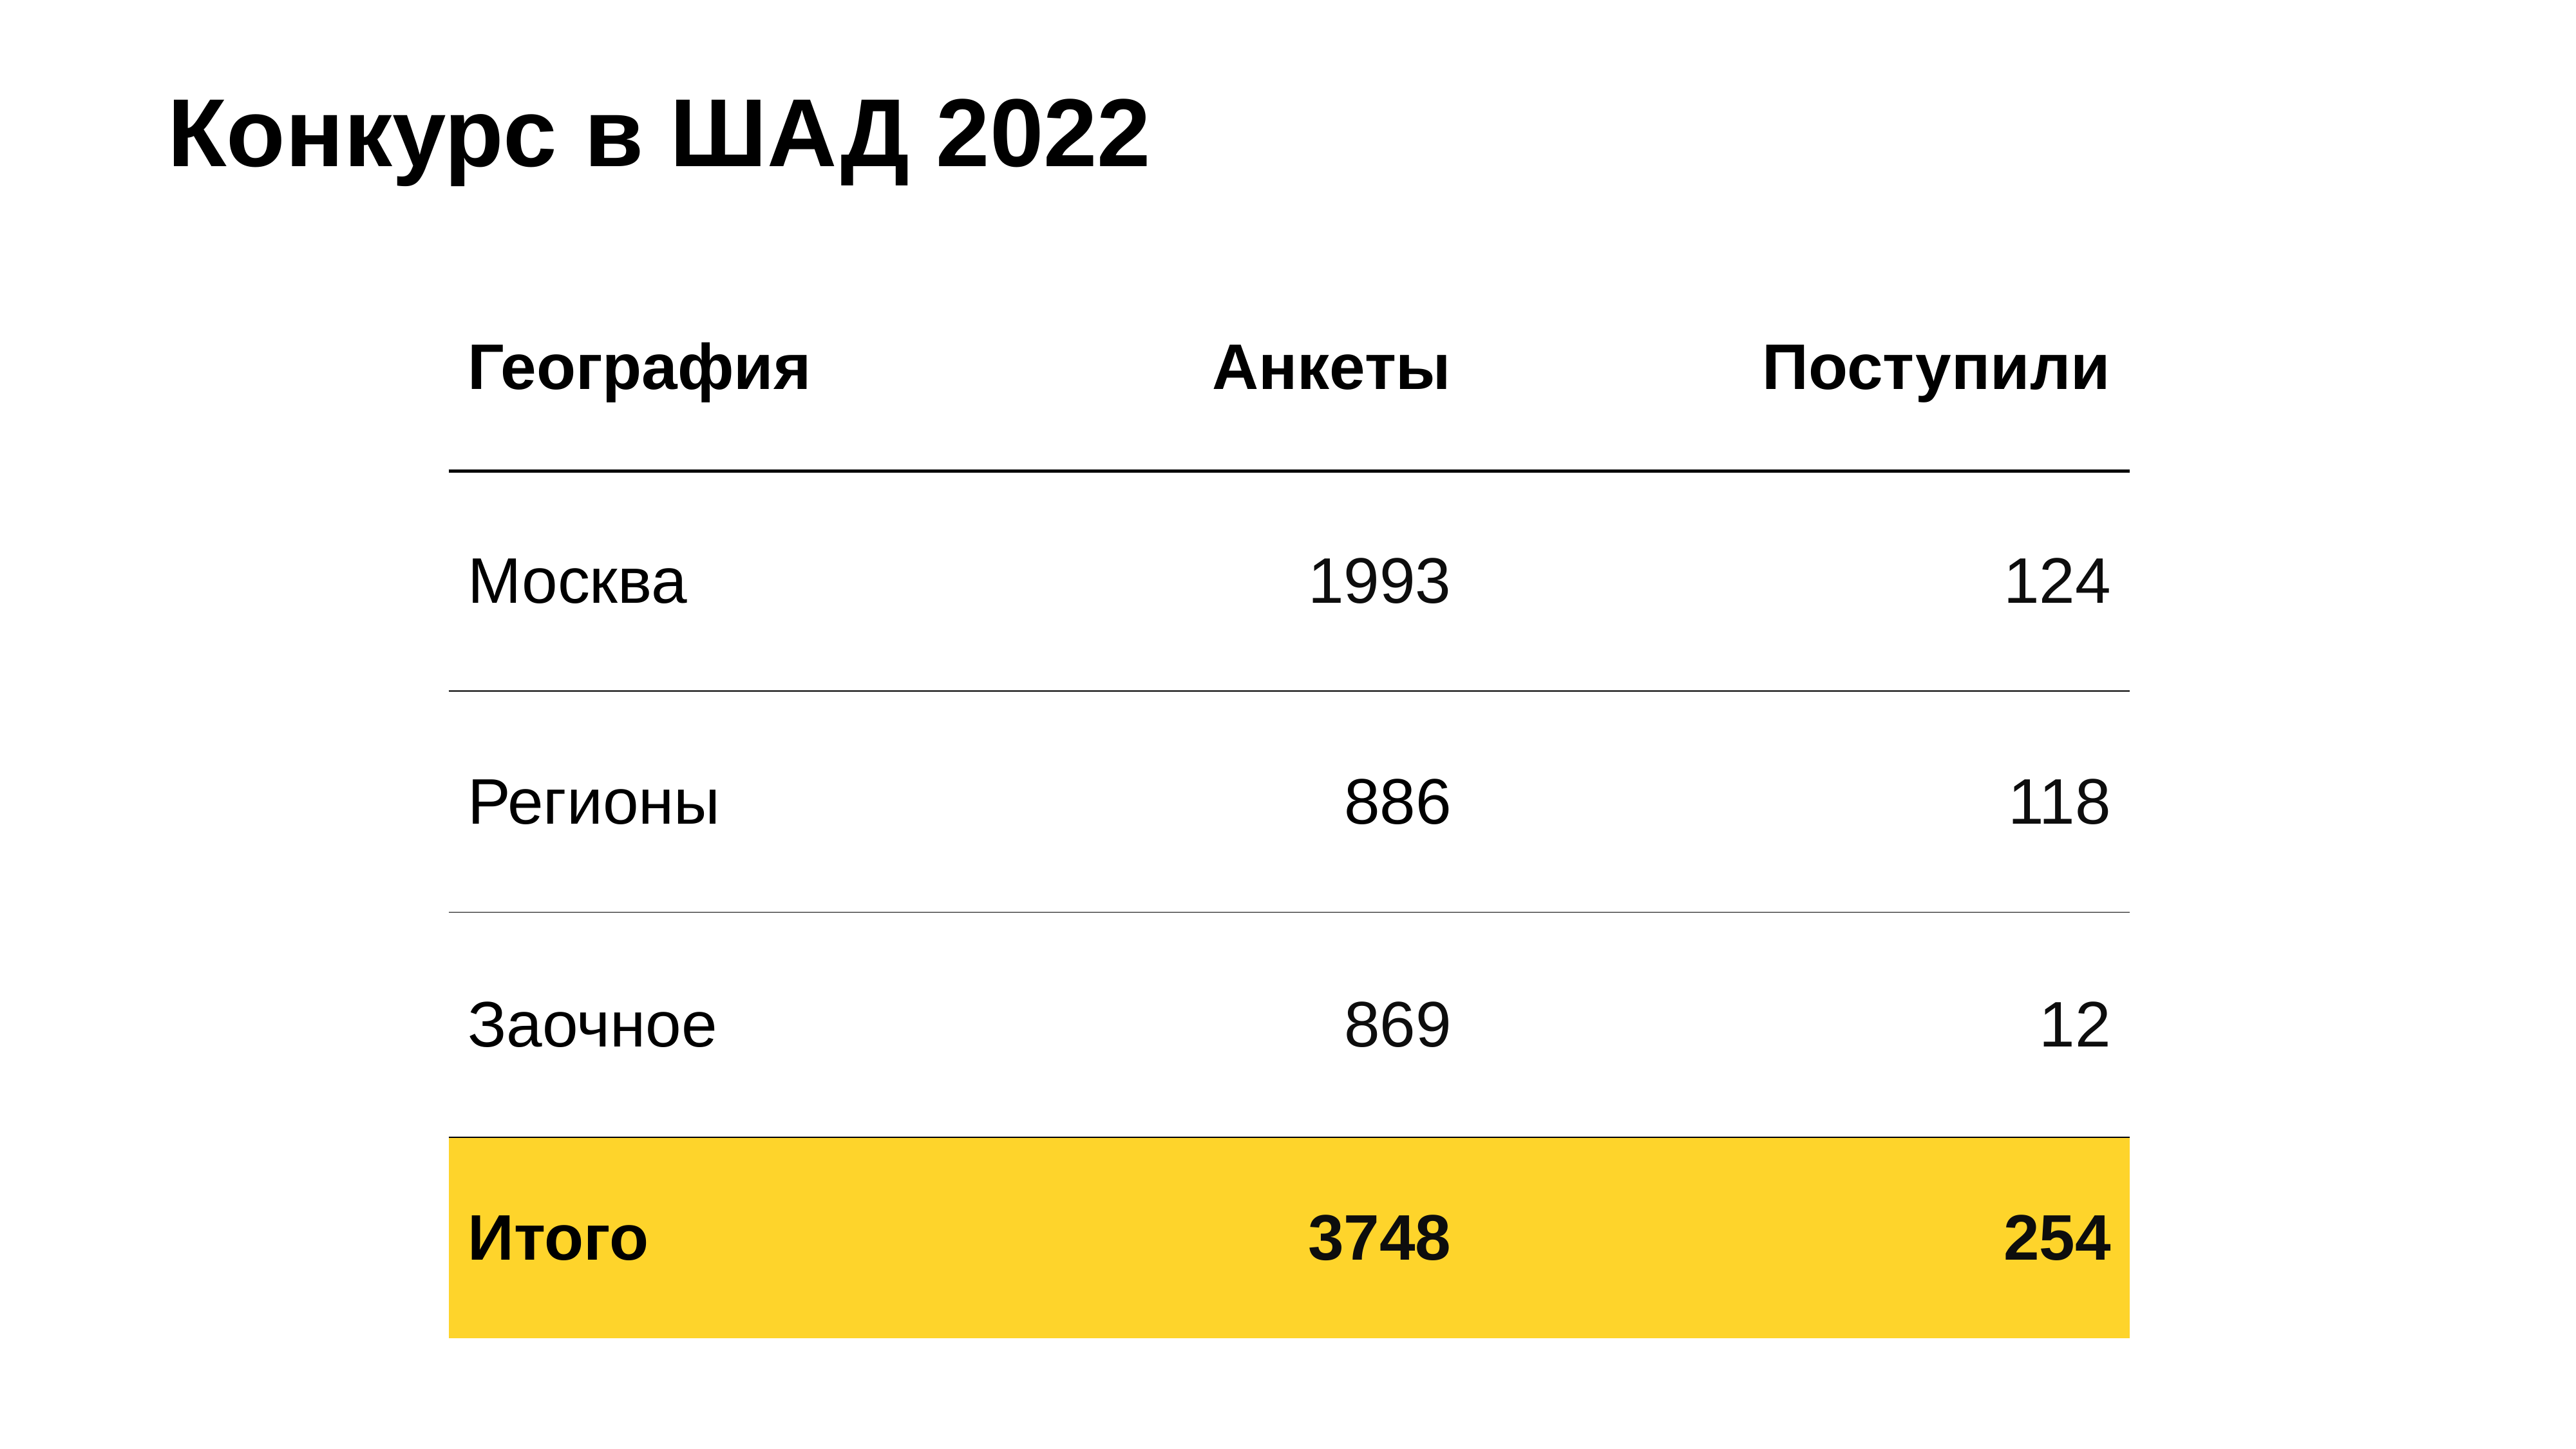

# Конкурс в ШАД 2022
| География | Анкеты | Поступили |
| --- | --- | --- |
| Москва | 1993 | 124 |
| Регионы | 886 | 118 |
| Заочное | 869 | 12 |
| Итого | 3748 | 254 |